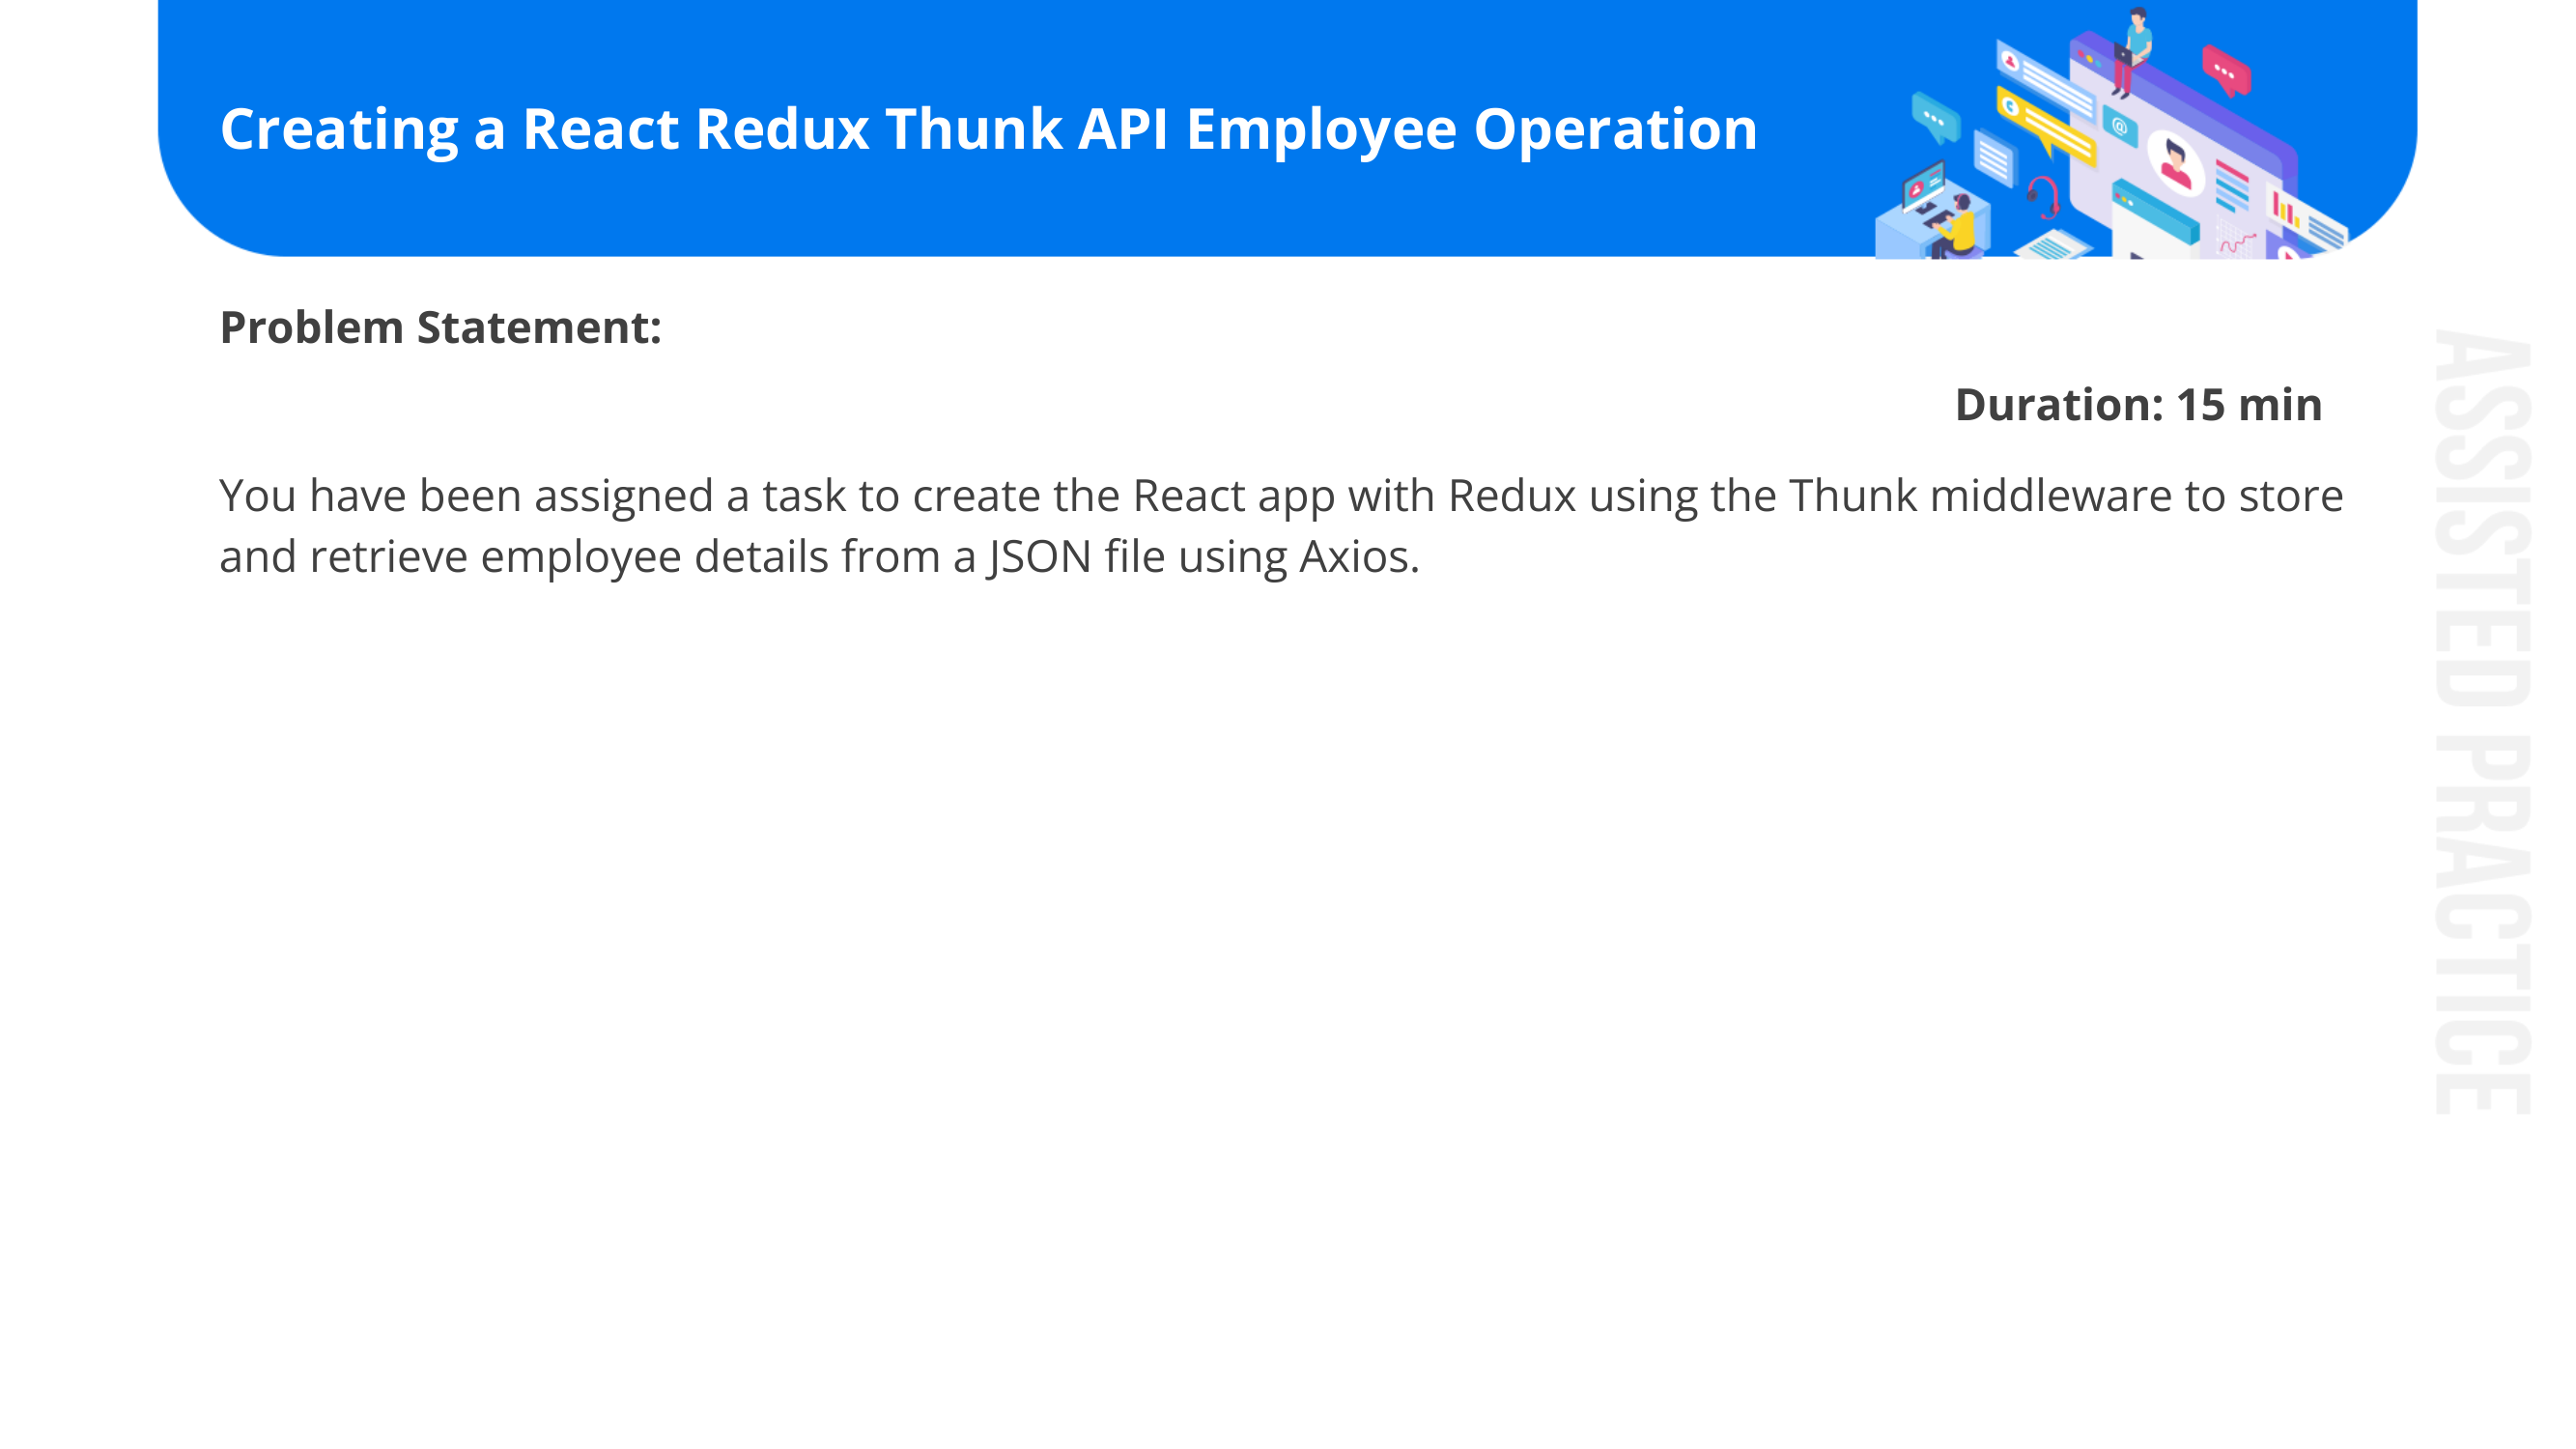

# Creating a React Redux Thunk API Employee Operation
Problem Statement:
Duration: 15 min
You have been assigned a task to create the React app with Redux using the Thunk middleware to store and retrieve employee details from a JSON file using Axios.